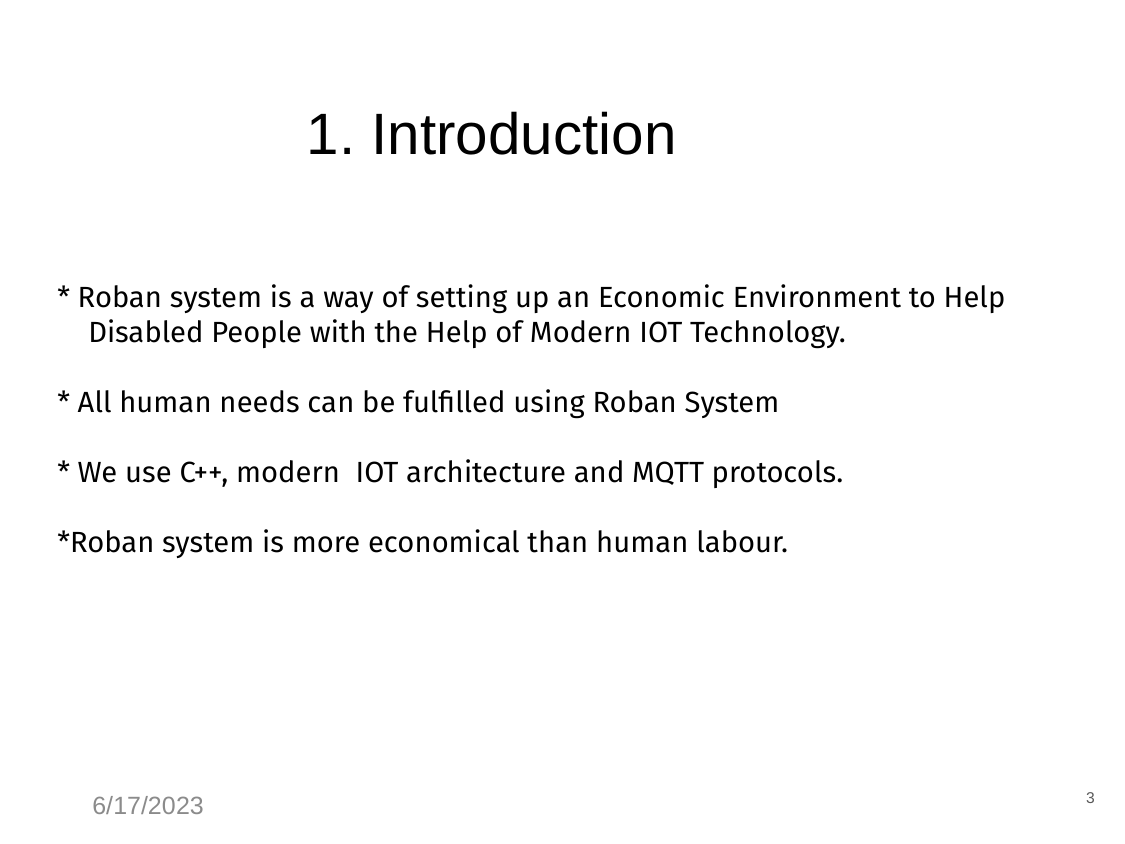

1. Introduction
# * Roban system is a way of setting up an Economic Environment to Help             Disabled People with the Help of Modern IOT Technology. * All human needs can be fulfilled using Roban System * We use C++, modern  IOT architecture and MQTT protocols. *Roban system is more economical than human labour.
3
6/17/2023